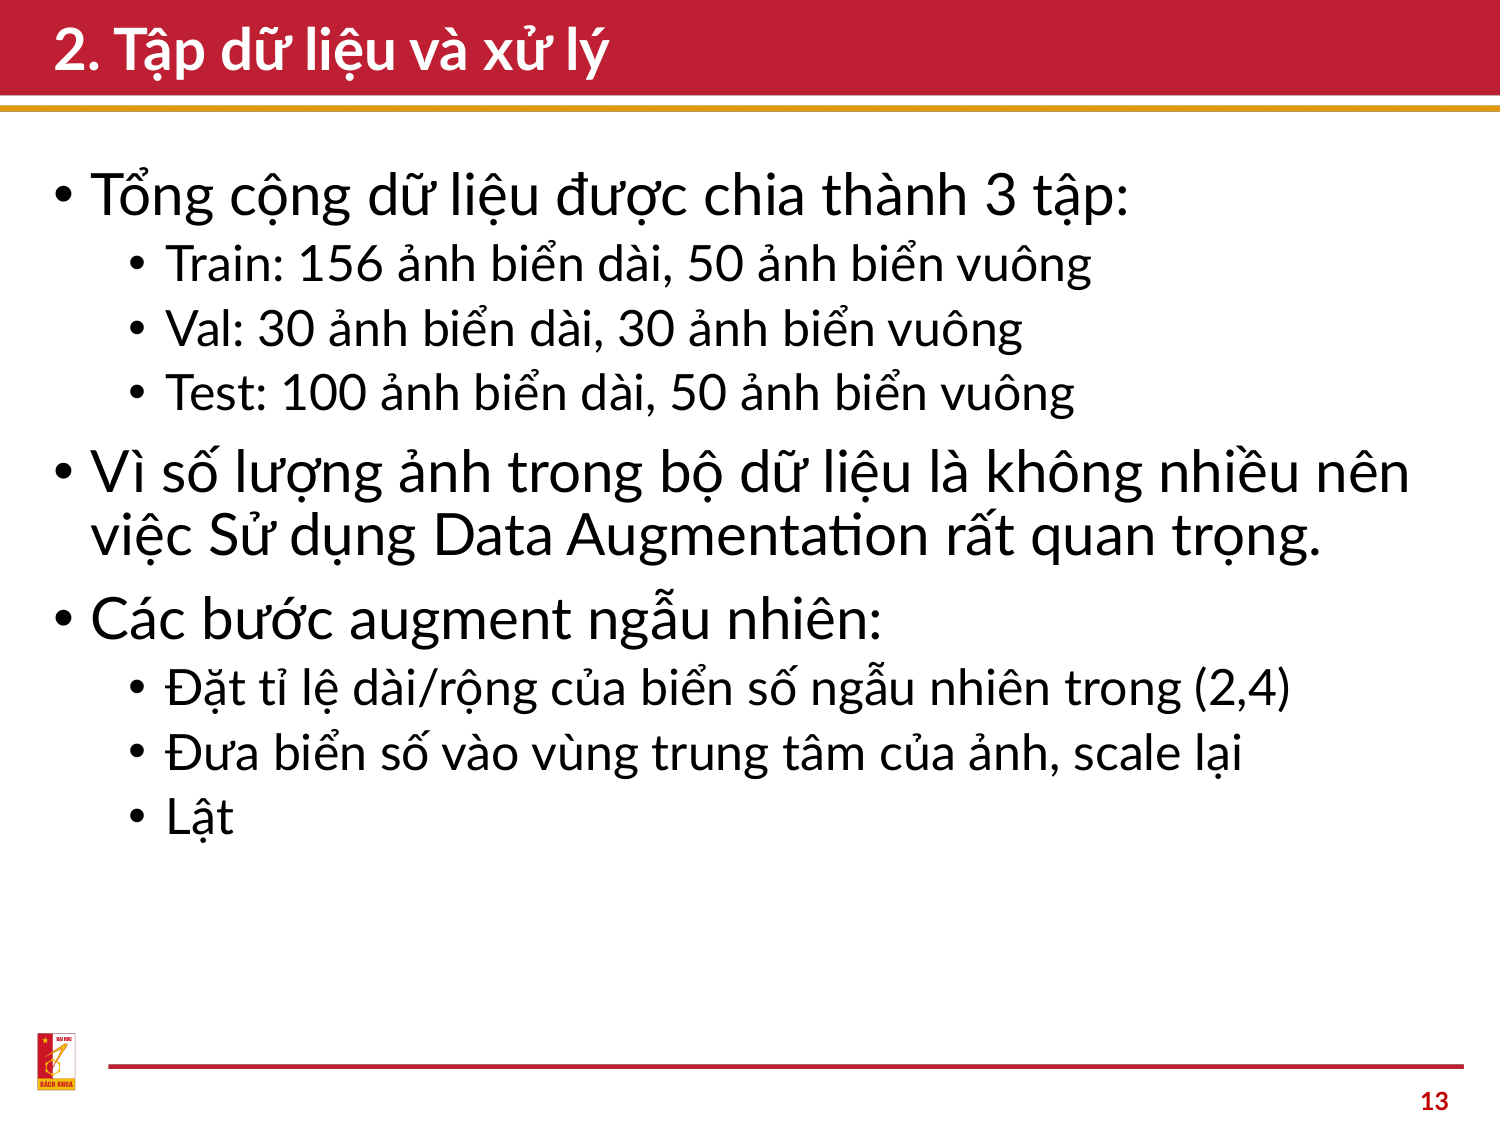

2. Tập dữ liệu và xử lý
Tổng cộng dữ liệu được chia thành 3 tập:
Train: 156 ảnh biển dài, 50 ảnh biển vuông
Val: 30 ảnh biển dài, 30 ảnh biển vuông
Test: 100 ảnh biển dài, 50 ảnh biển vuông
Vì số lượng ảnh trong bộ dữ liệu là không nhiều nên việc Sử dụng Data Augmentation rất quan trọng.
Các bước augment ngẫu nhiên:
Đặt tỉ lệ dài/rộng của biển số ngẫu nhiên trong (2,4)
Đưa biển số vào vùng trung tâm của ảnh, scale lại
Lật
13